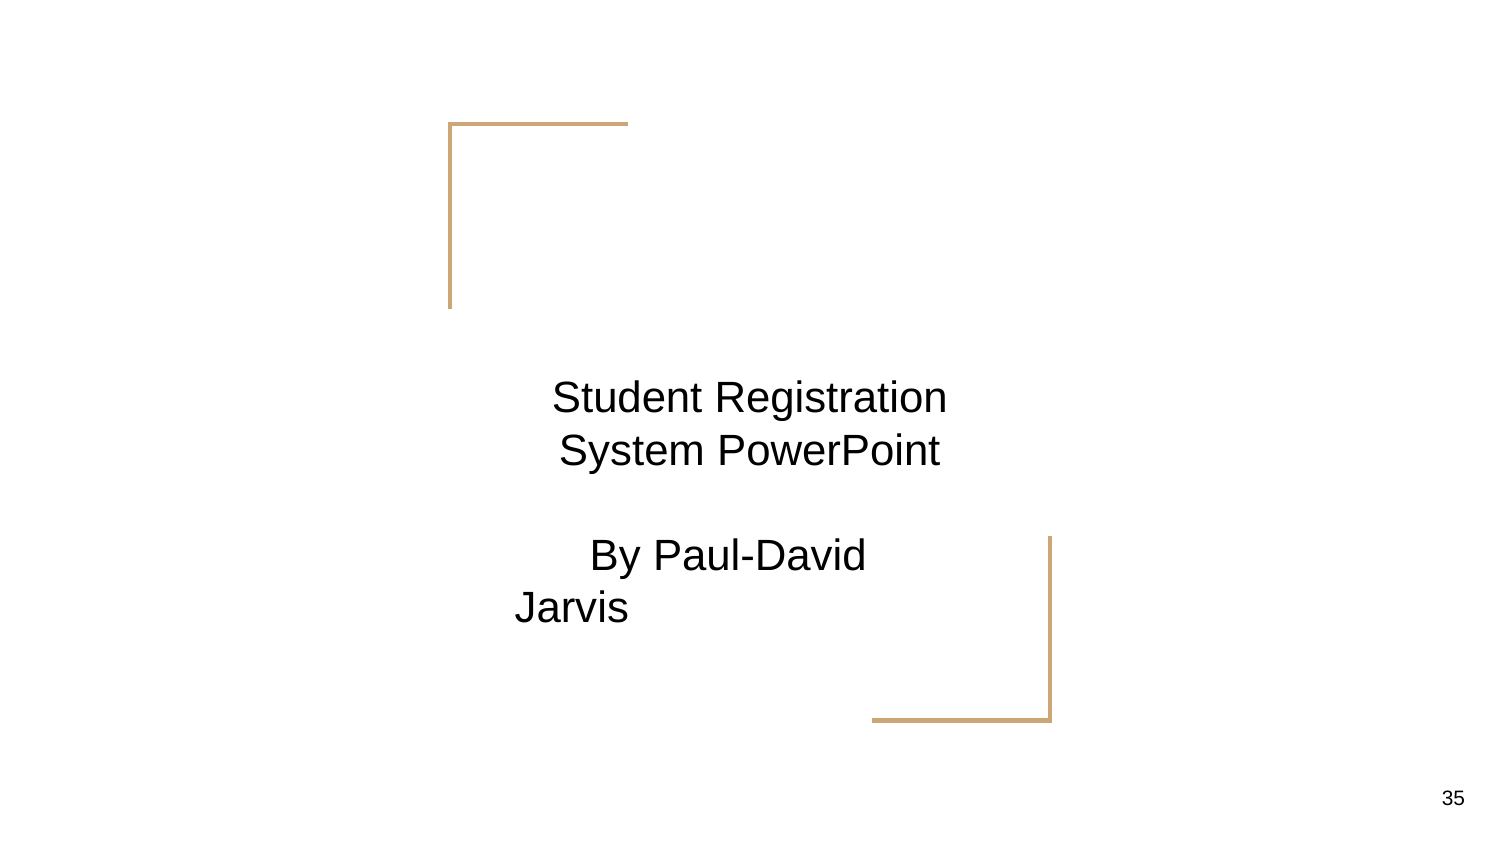

# Student Registration System PowerPoint
By Paul-David Jarvis
35